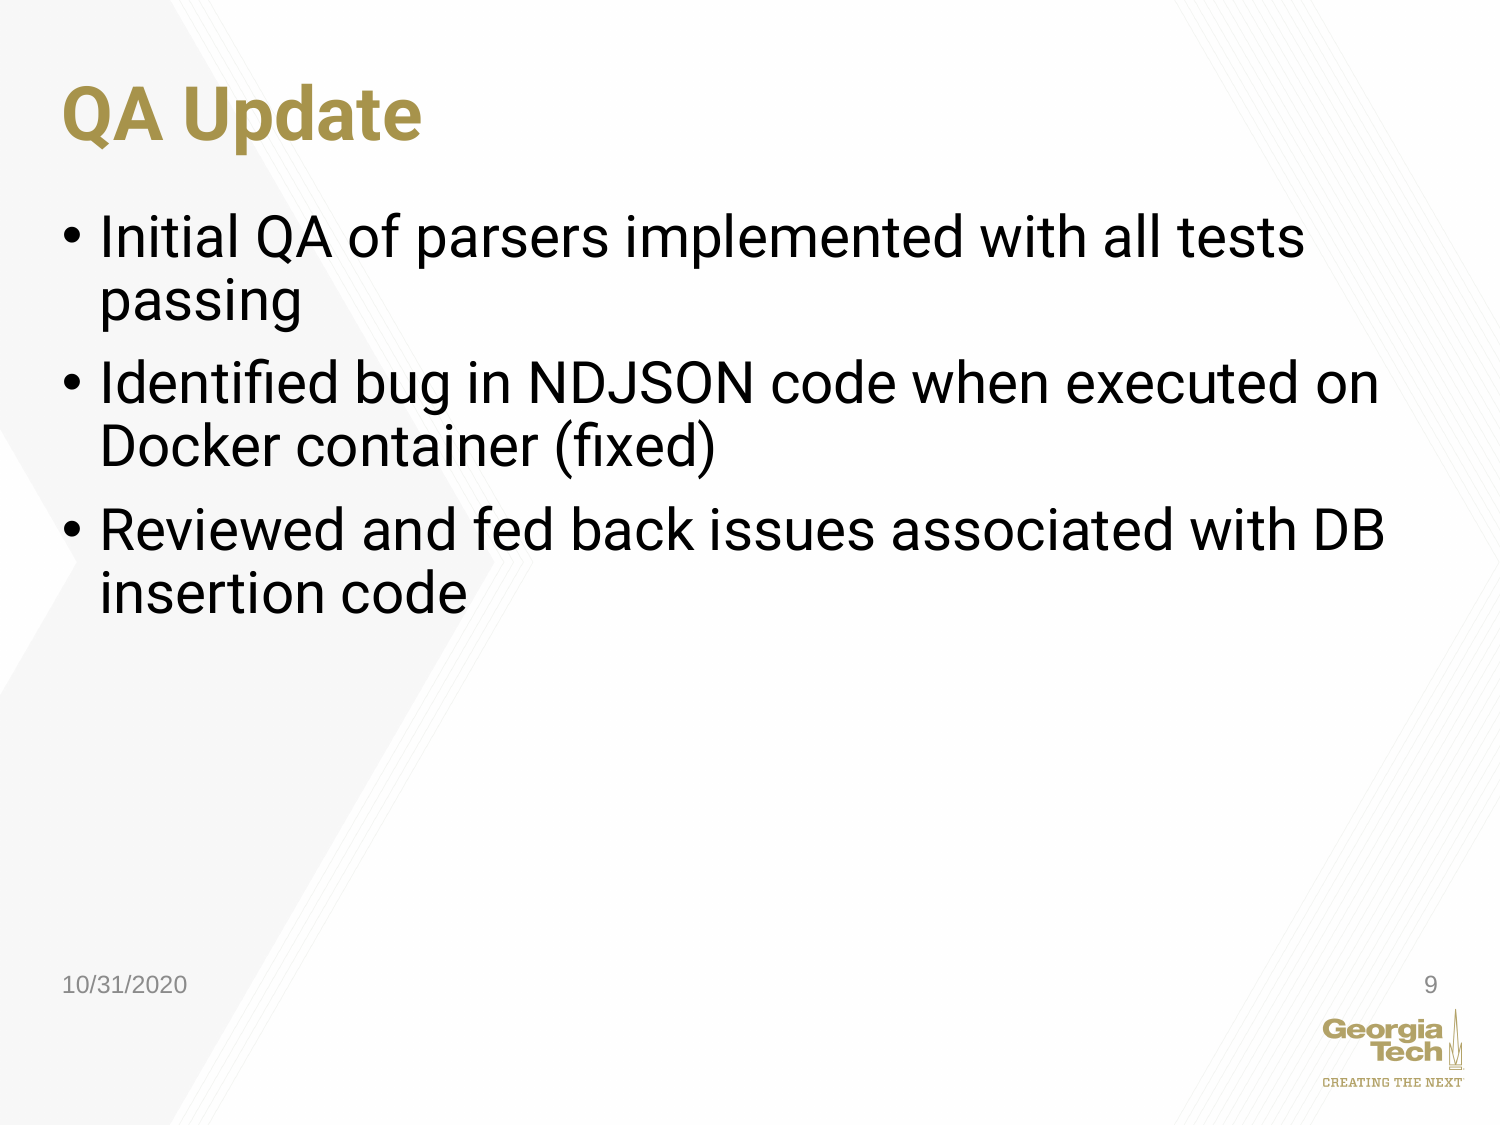

# QA Update
Initial QA of parsers implemented with all tests passing
Identified bug in NDJSON code when executed on Docker container (fixed)
Reviewed and fed back issues associated with DB insertion code

10/31/2020
9